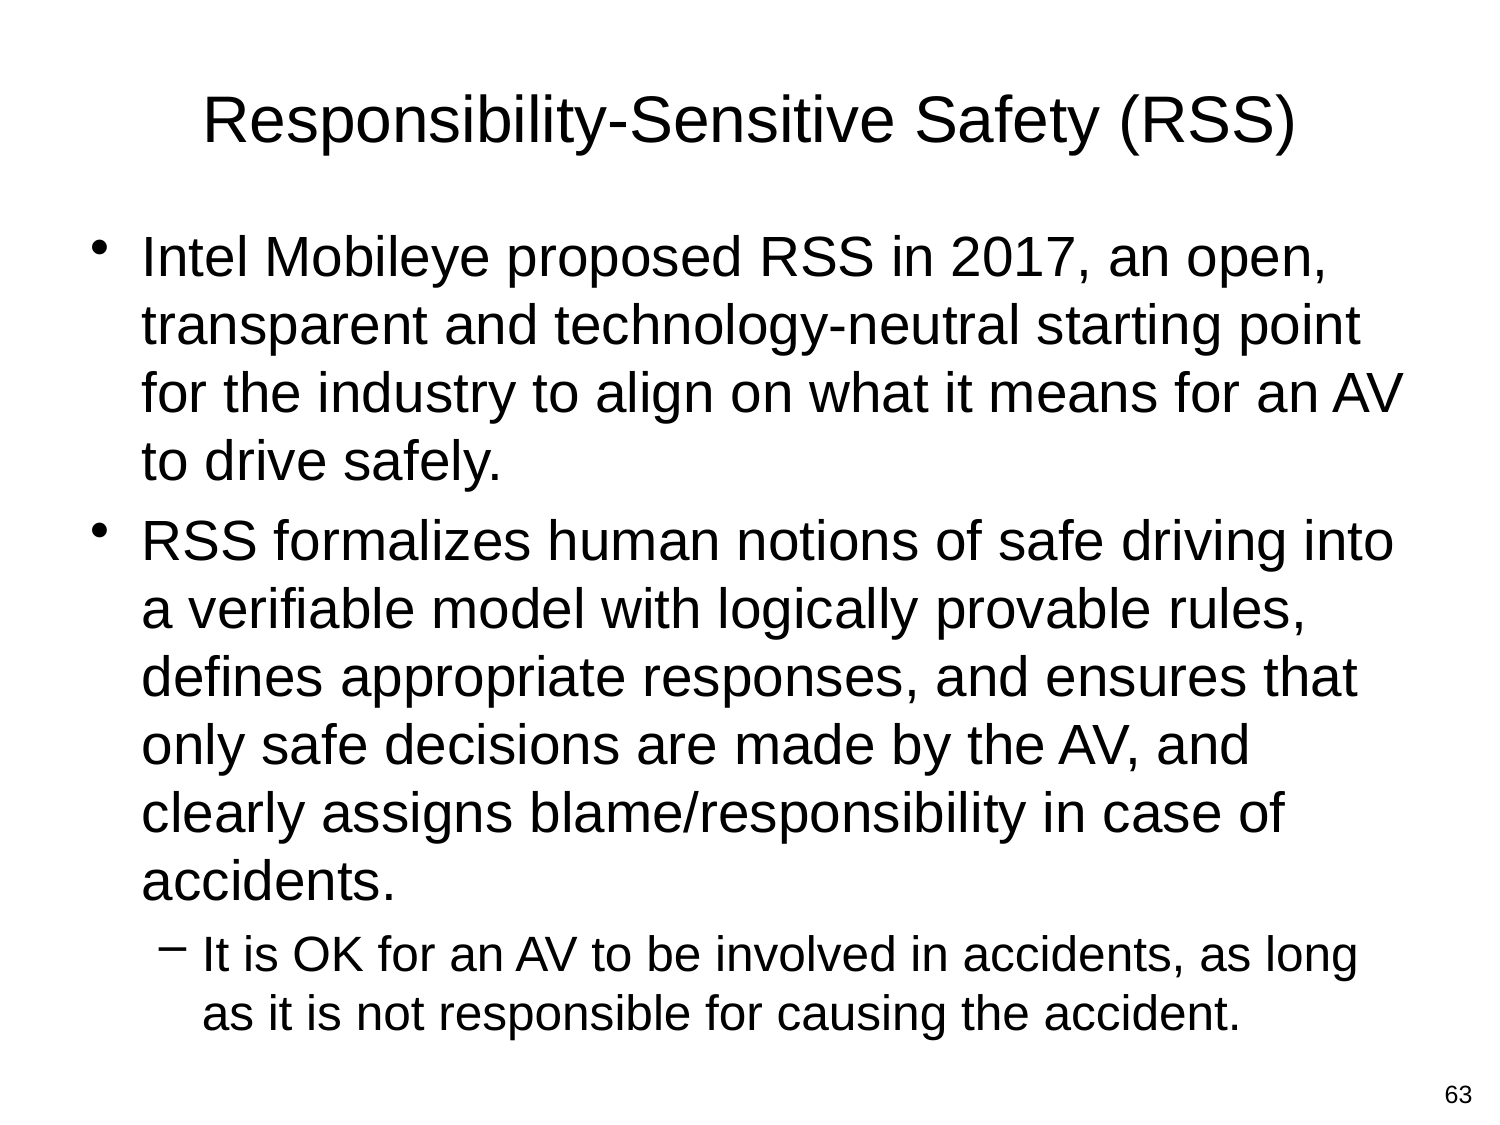

# Responsibility-Sensitive Safety (RSS)
Intel Mobileye proposed RSS in 2017, an open, transparent and technology-neutral starting point for the industry to align on what it means for an AV to drive safely.
RSS formalizes human notions of safe driving into a verifiable model with logically provable rules, defines appropriate responses, and ensures that only safe decisions are made by the AV, and clearly assigns blame/responsibility in case of accidents.
It is OK for an AV to be involved in accidents, as long as it is not responsible for causing the accident.
63